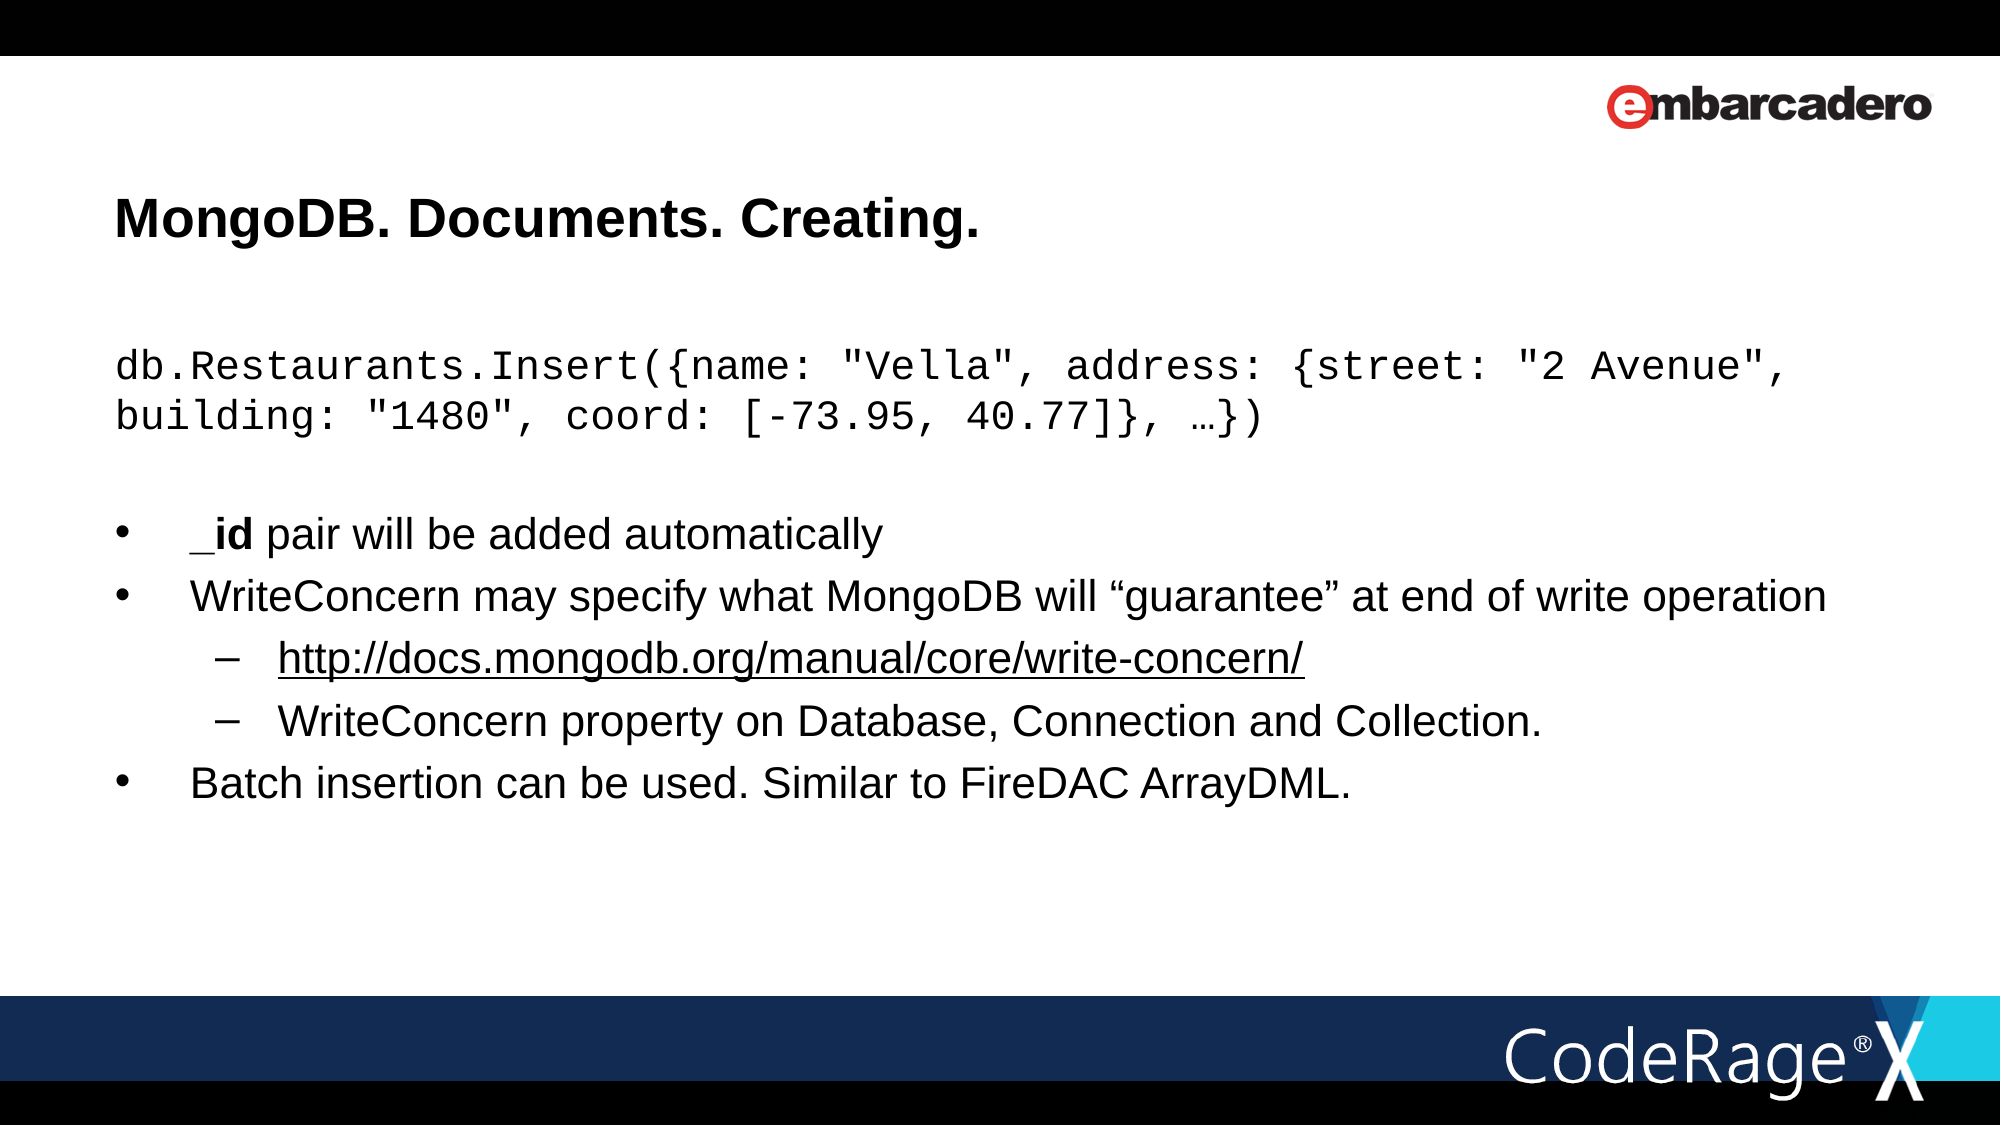

# MongoDB. Documents. Creating.
db.Restaurants.Insert({name: "Vella", address: {street: "2 Avenue", building: "1480", coord: [-73.95, 40.77]}, …})

_id pair will be added automatically
WriteConcern may specify what MongoDB will “guarantee” at end of write operation
http://docs.mongodb.org/manual/core/write-concern/
WriteConcern property on Database, Connection and Collection.
Batch insertion can be used. Similar to FireDAC ArrayDML.